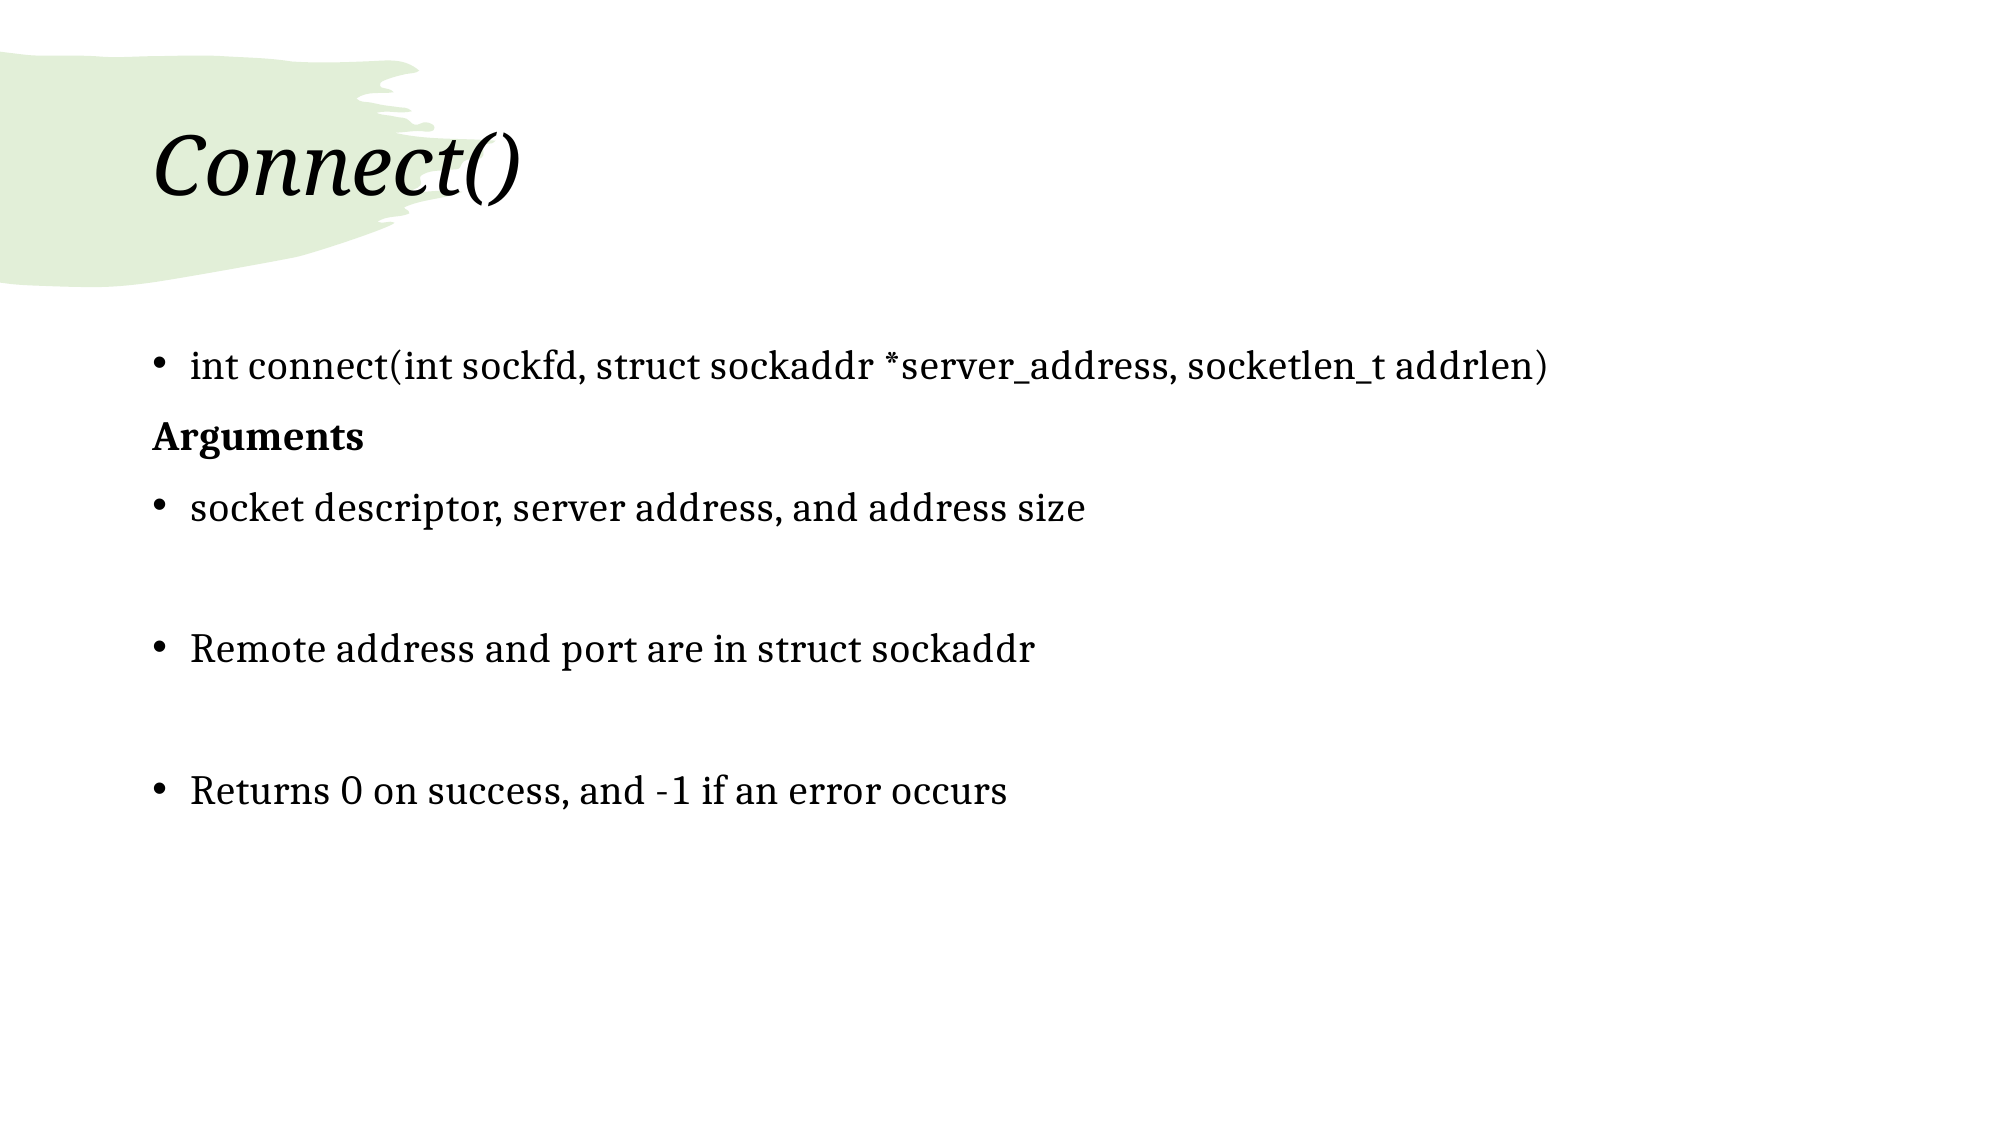

# Connect()
int connect(int sockfd, struct sockaddr *server_address, socketlen_t addrlen)
Arguments
socket descriptor, server address, and address size

Remote address and port are in struct sockaddr

Returns 0 on success, and -1 if an error occurs